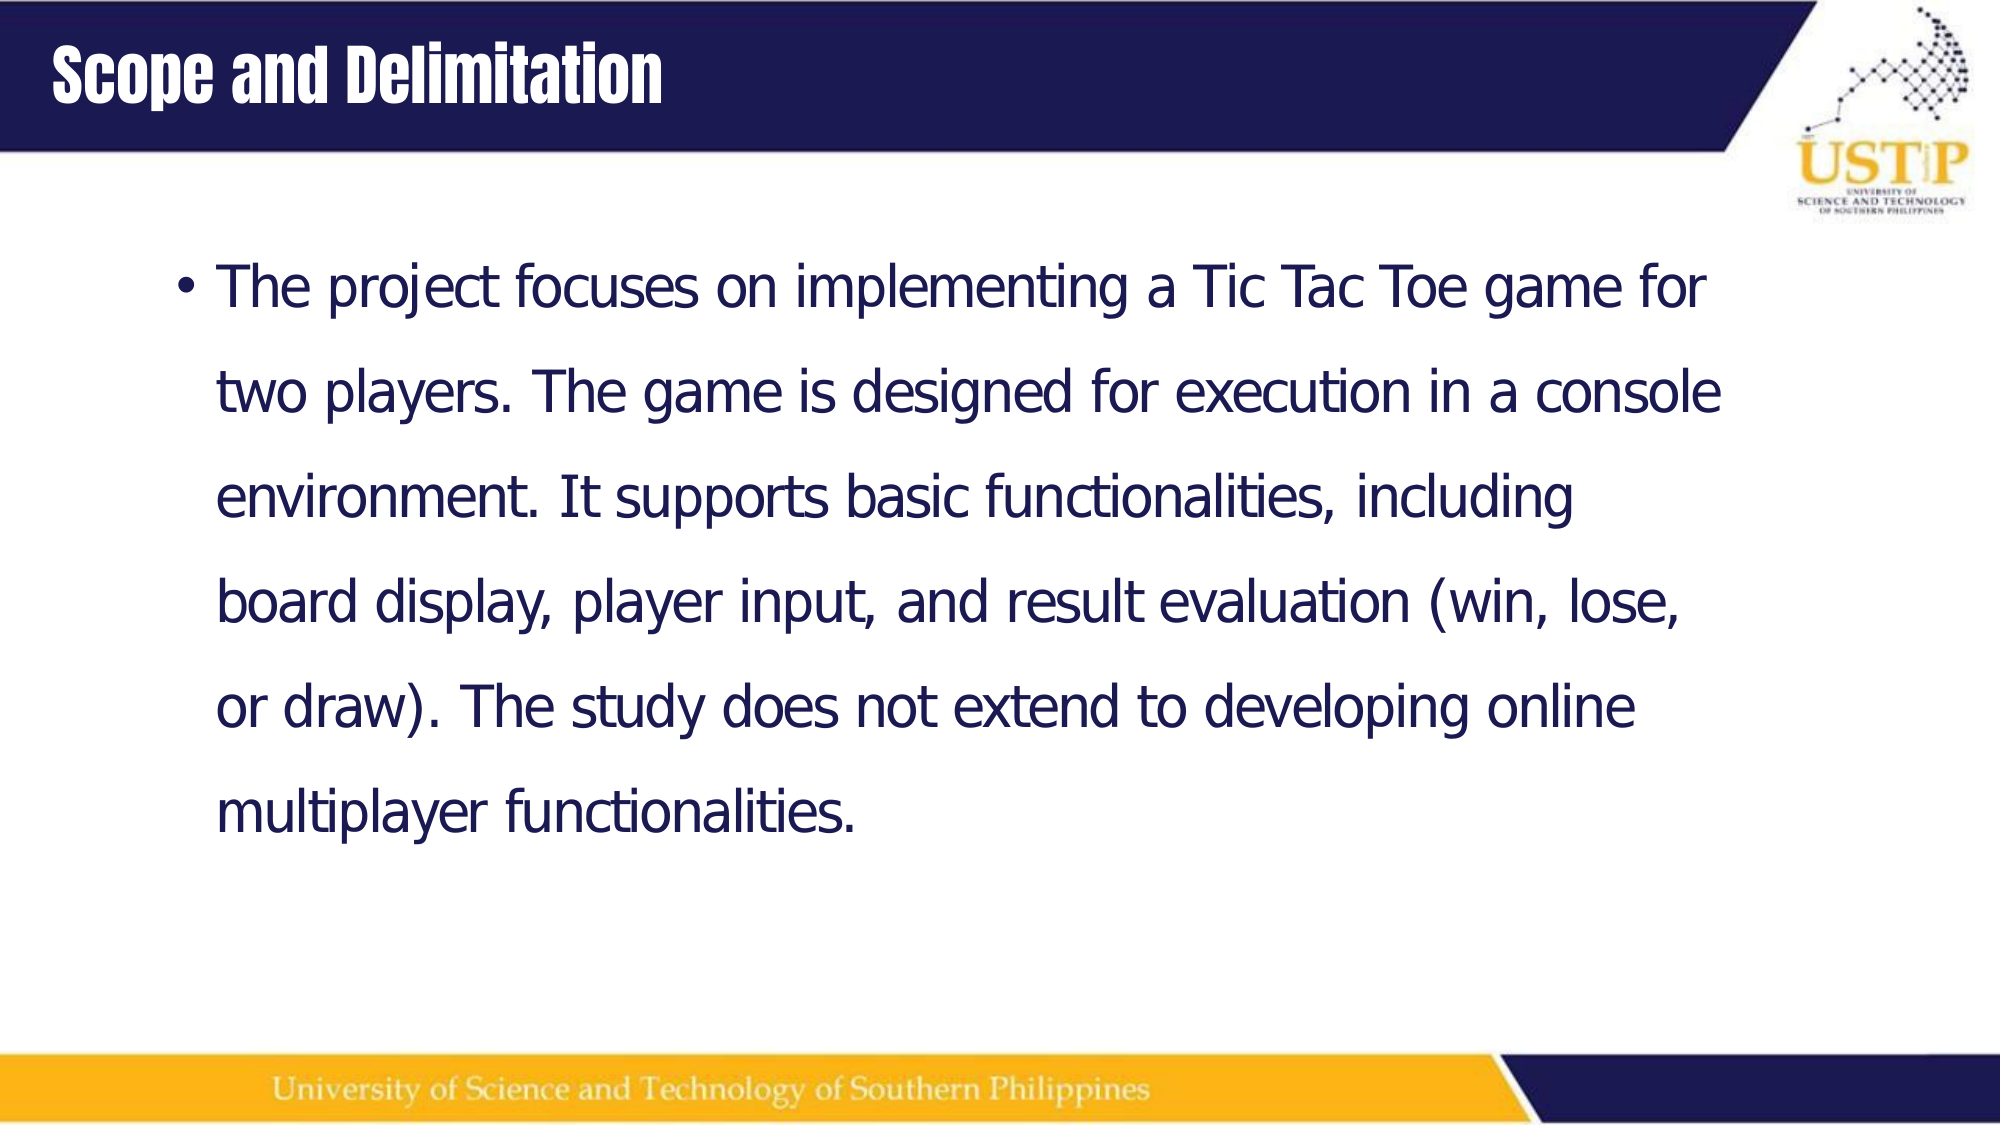

# Scope and Delimitation
The project focuses on implementing a Tic Tac Toe game for two players. The game is designed for execution in a console environment. It supports basic functionalities, including board display, player input, and result evaluation (win, lose, or draw). The study does not extend to developing online multiplayer functionalities.